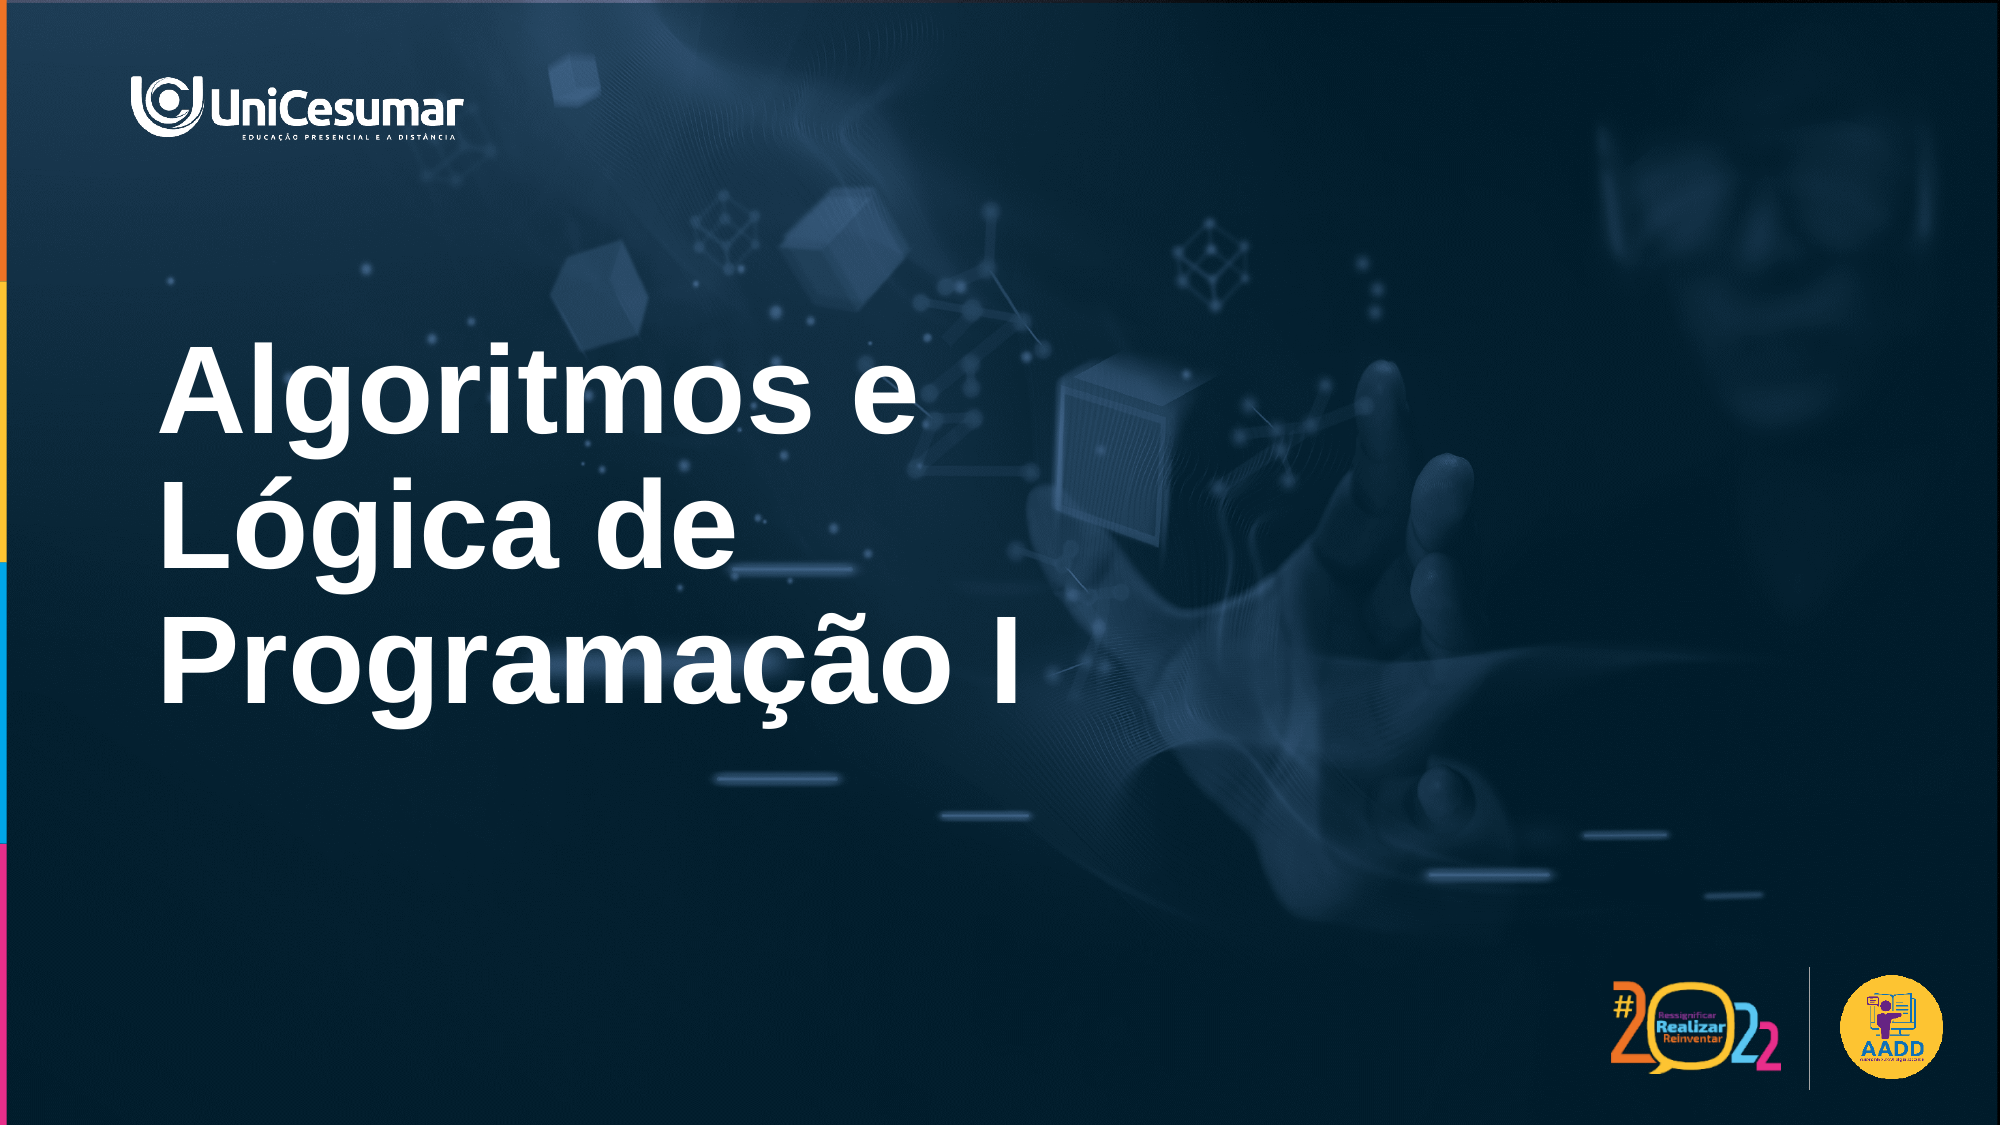

# Algoritmos e Lógica de Programação I